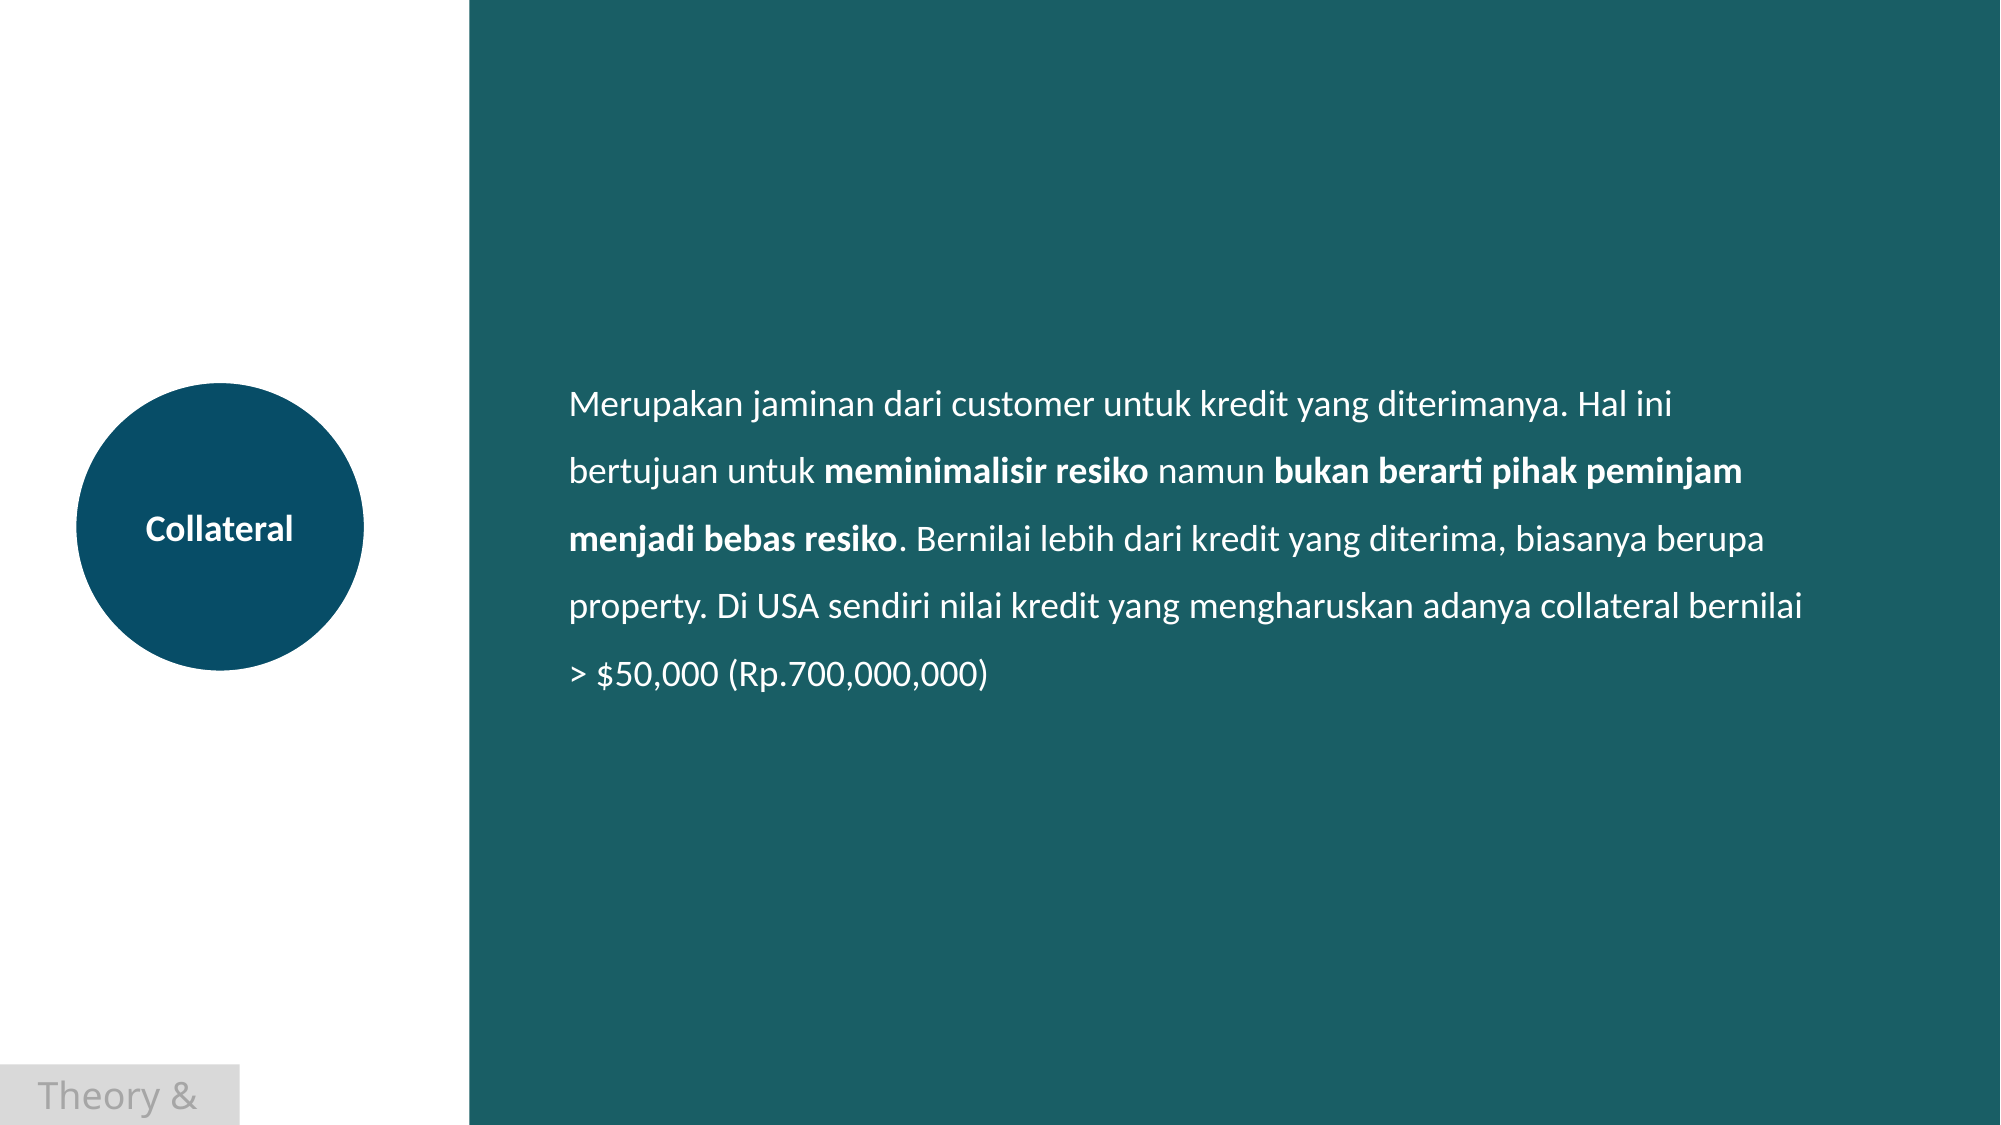

Merupakan jaminan dari customer untuk kredit yang diterimanya. Hal ini bertujuan untuk meminimalisir resiko namun bukan berarti pihak peminjam menjadi bebas resiko. Bernilai lebih dari kredit yang diterima, biasanya berupa property. Di USA sendiri nilai kredit yang mengharuskan adanya collateral bernilai  > $50,000 (Rp.700,000,000)
Collateral
Theory & BK